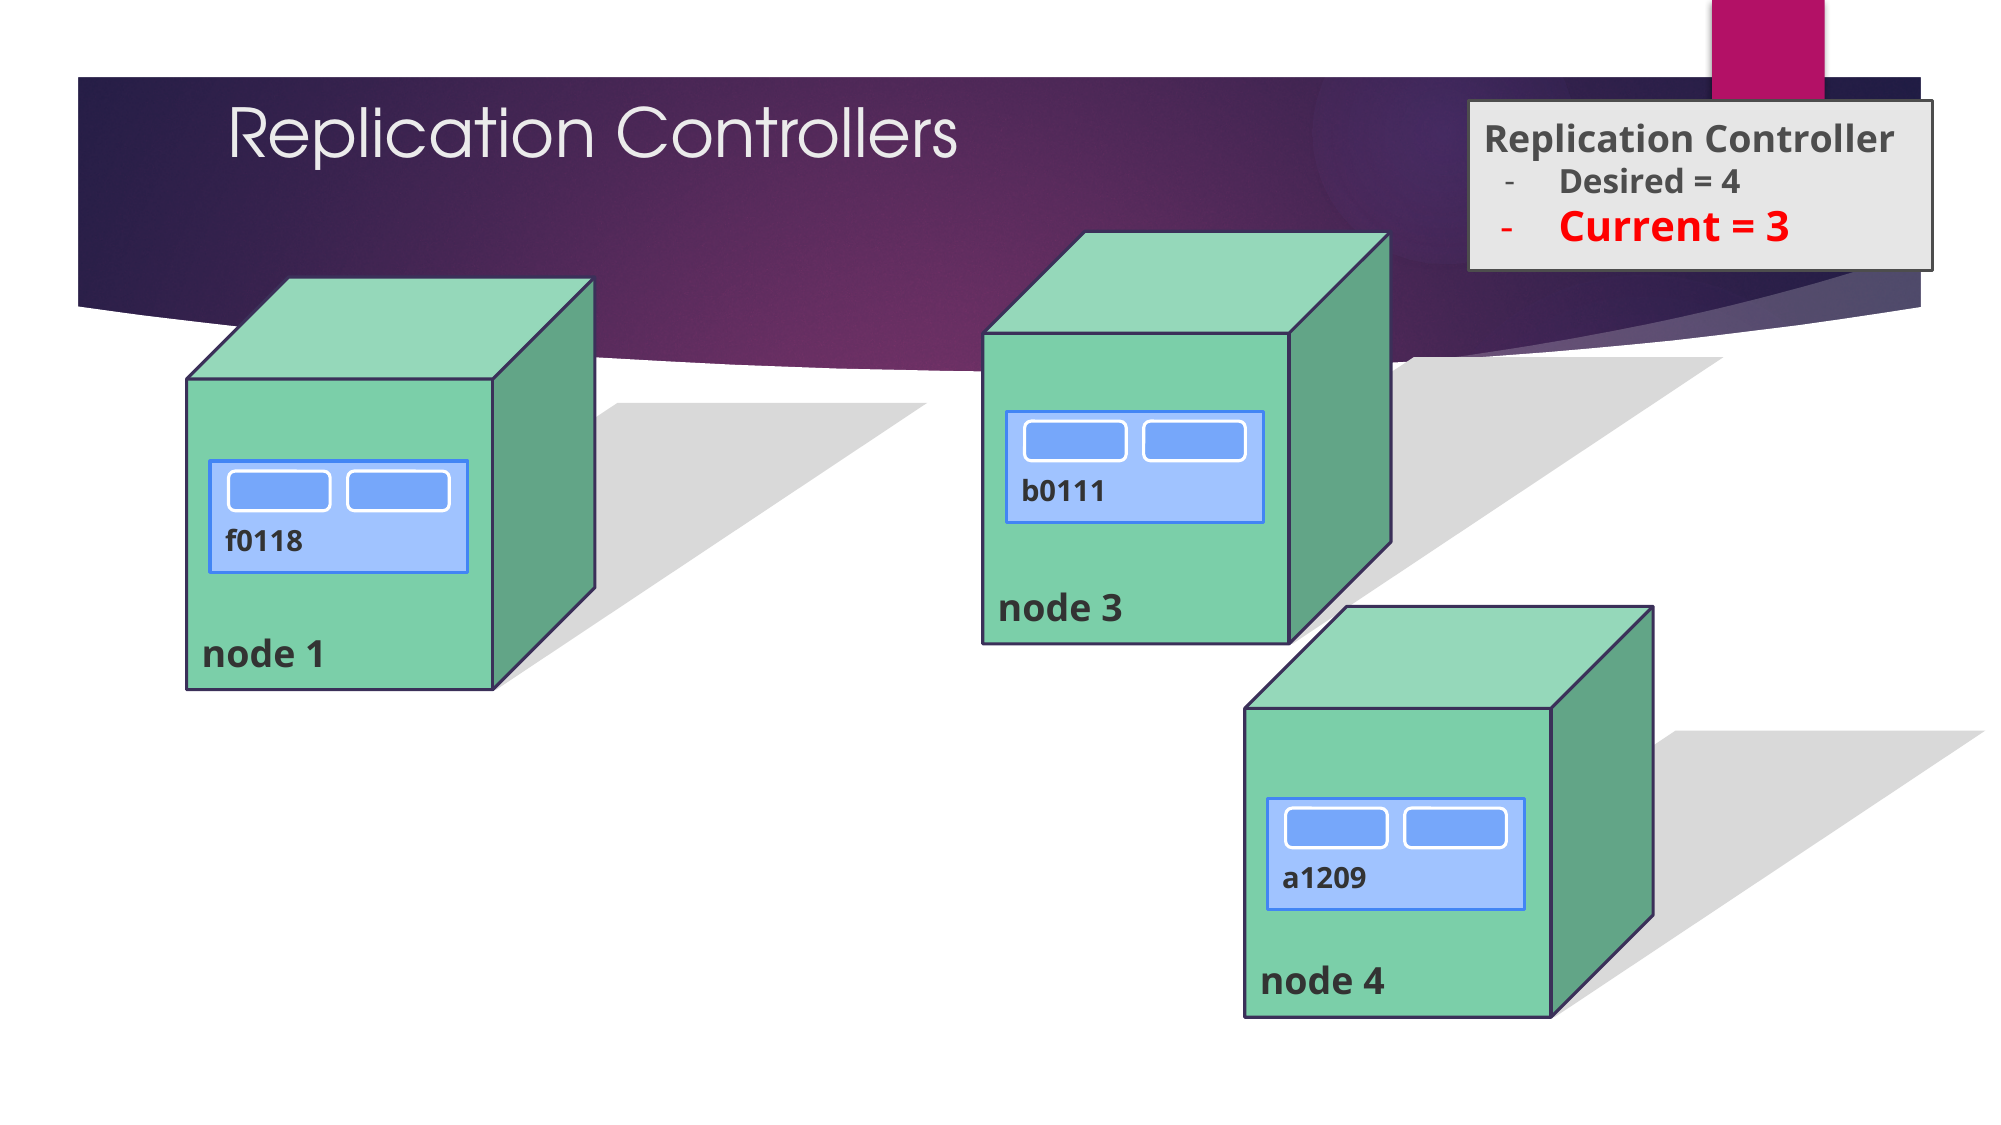

Replication Controllers
Replication Controller
Desired = 4
Current = 3
node 3
node 1

b0111

f0118

node 4

a1209